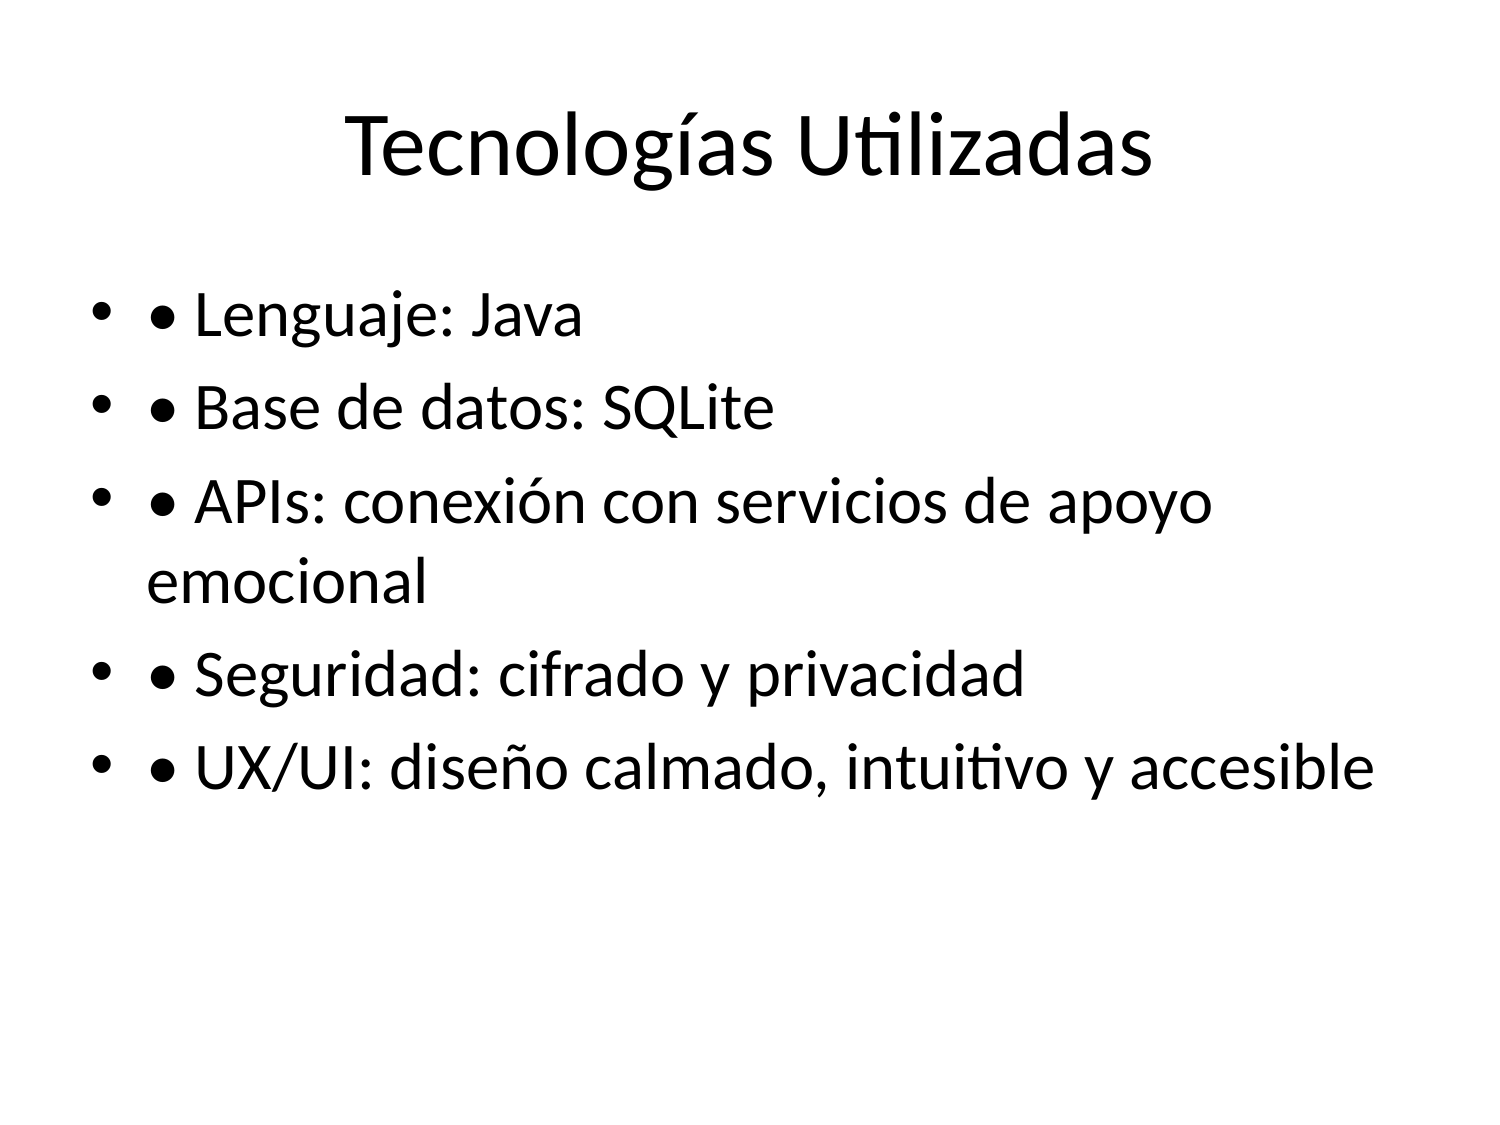

# Tecnologías Utilizadas
• Lenguaje: Java
• Base de datos: SQLite
• APIs: conexión con servicios de apoyo emocional
• Seguridad: cifrado y privacidad
• UX/UI: diseño calmado, intuitivo y accesible